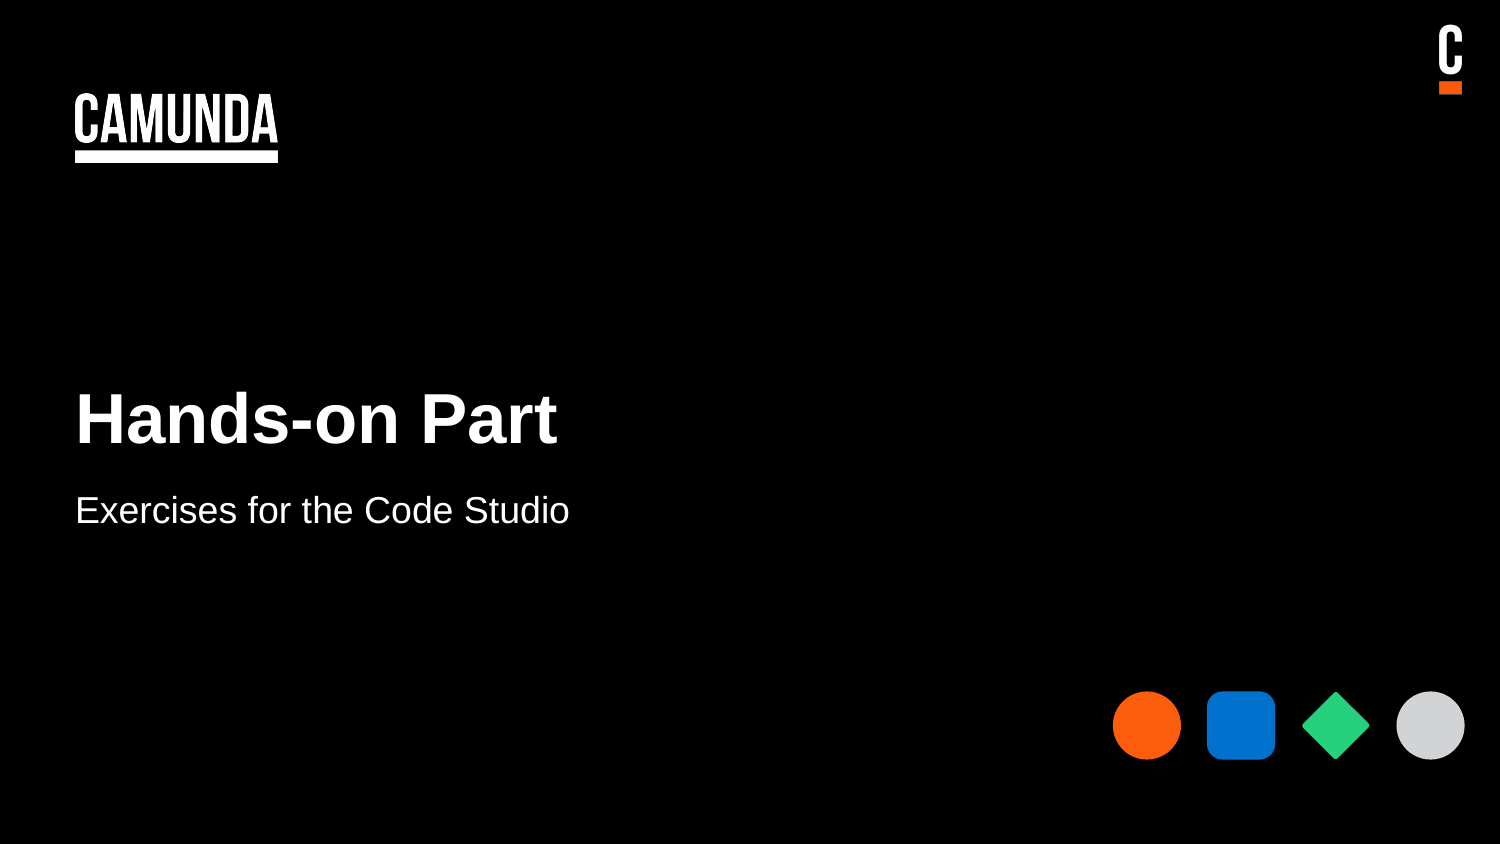

# Hands-on Part
Exercises for the Code Studio